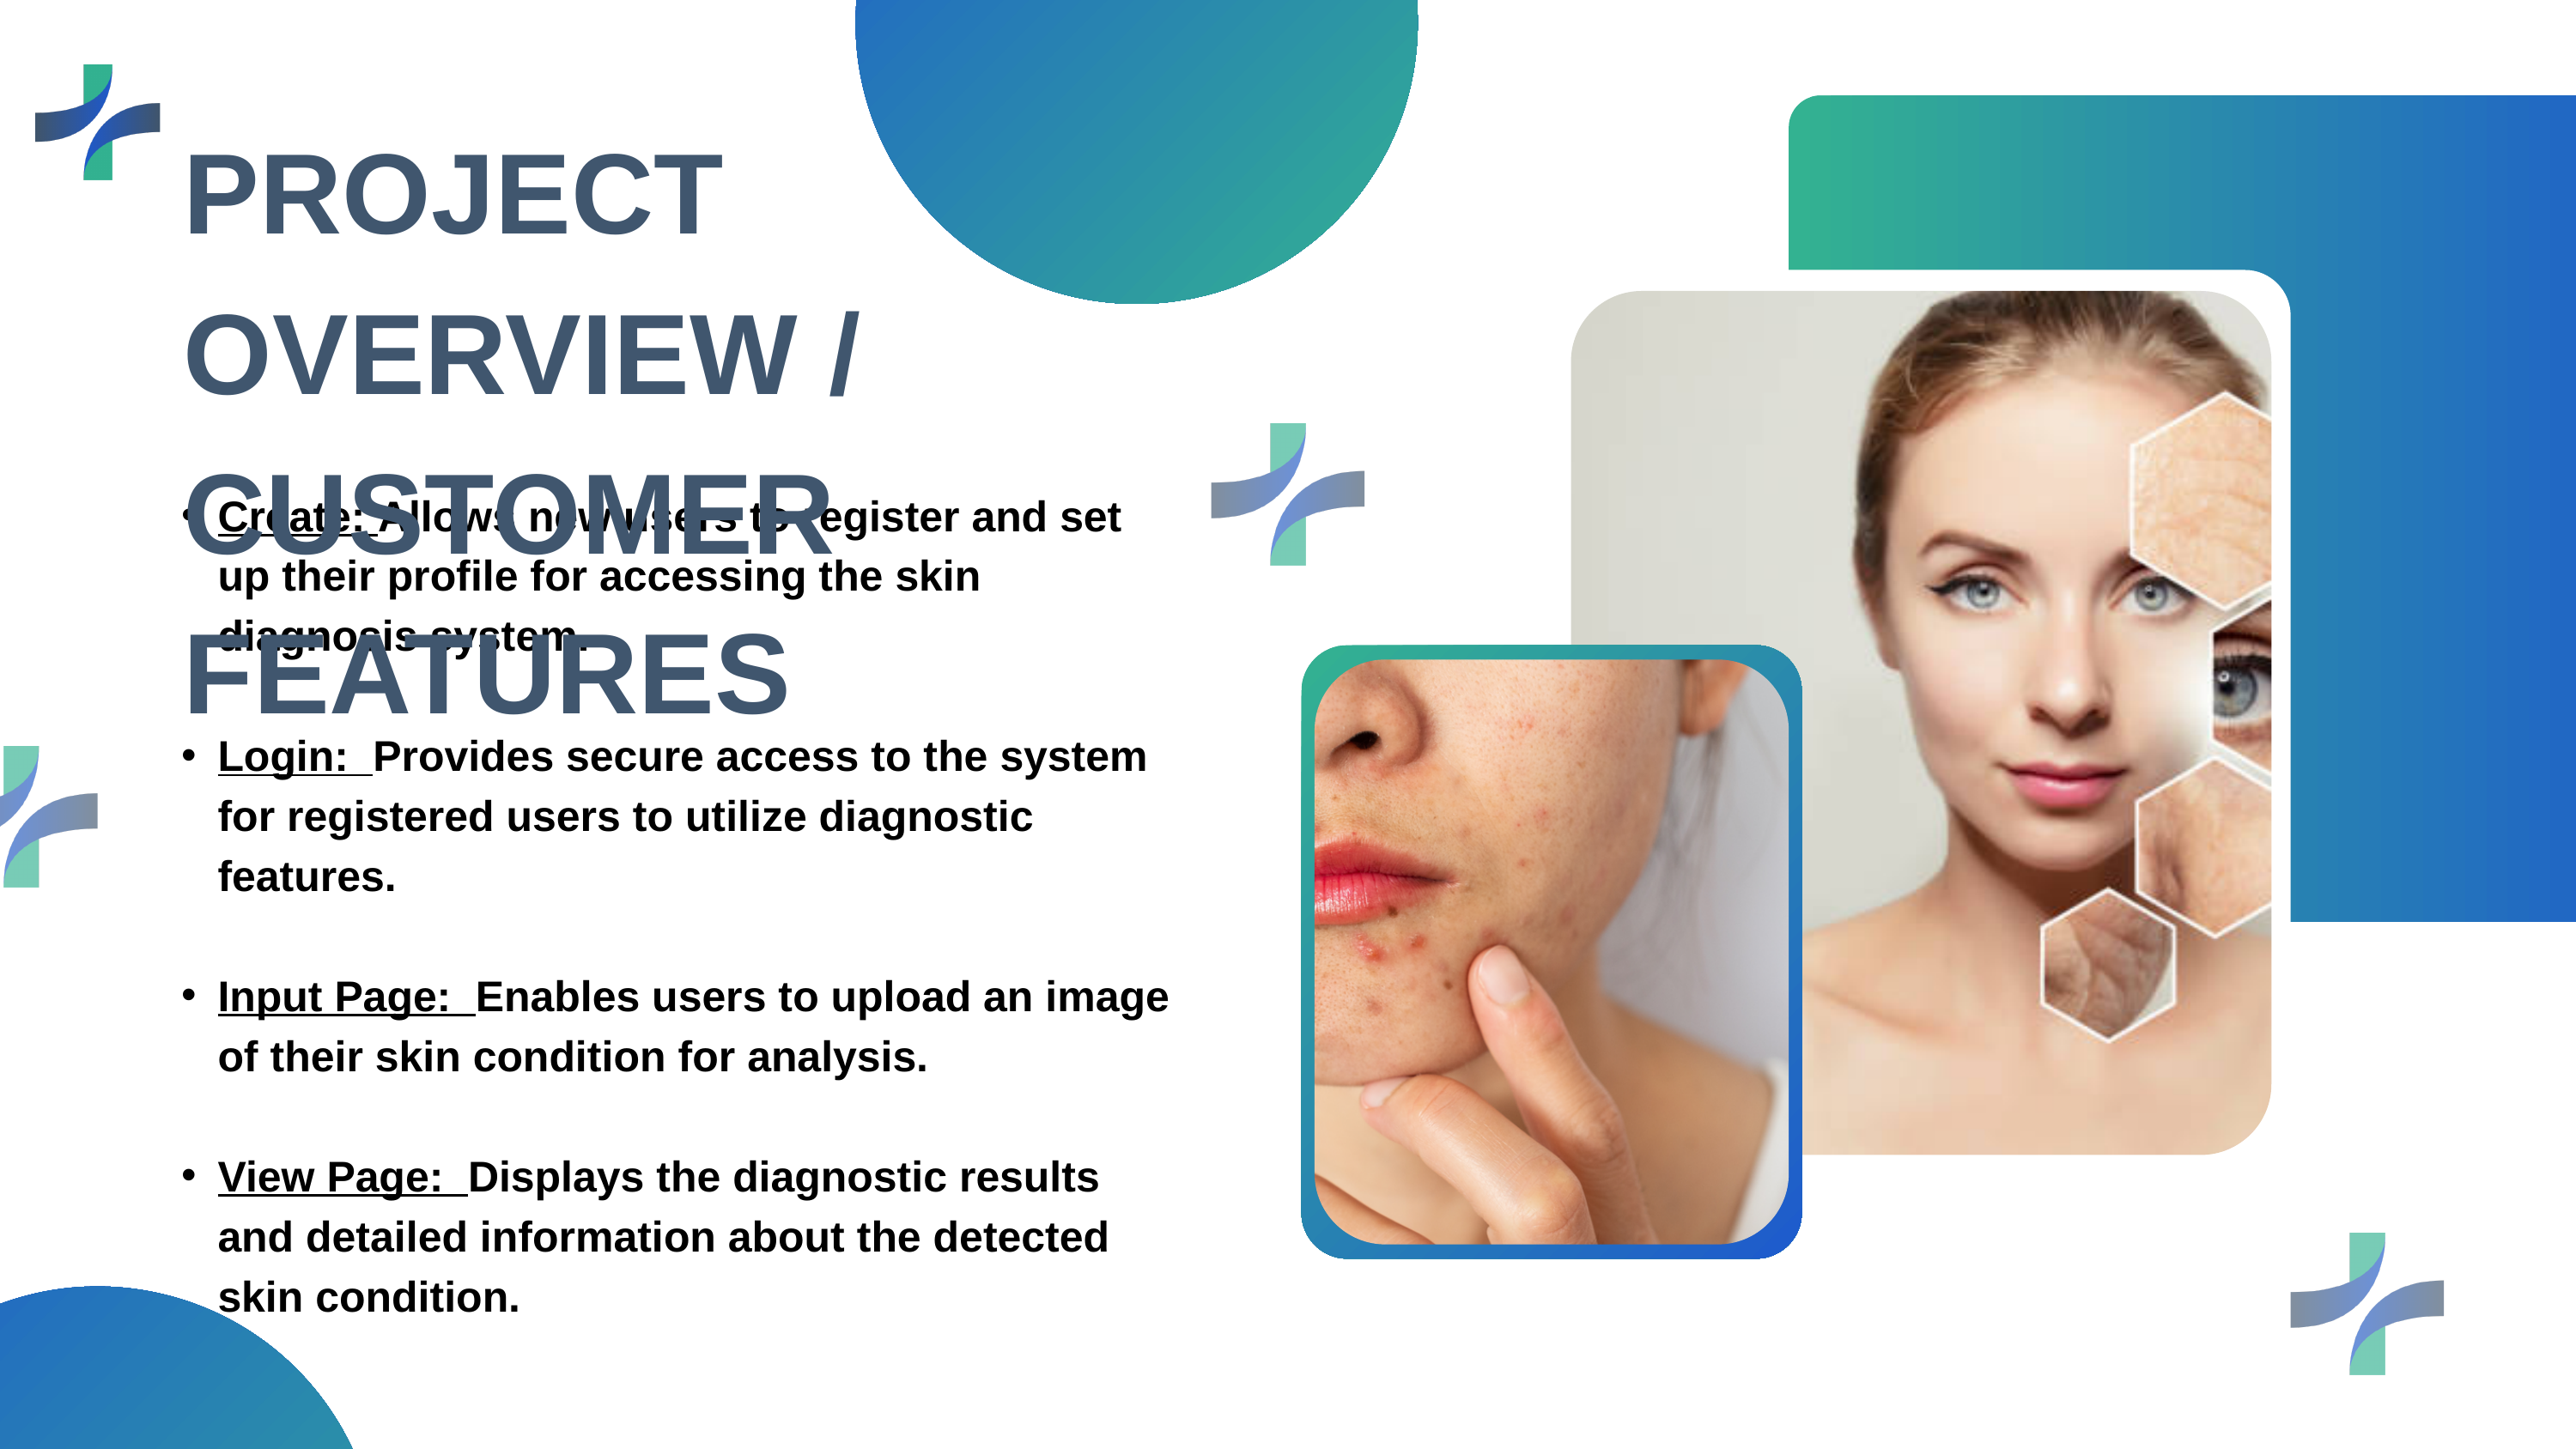

PROJECT OVERVIEW / CUSTOMER FEATURES

Create: Allows new users to register and set up their profile for accessing the skin diagnosis system.

Login:  Provides secure access to the system for registered users to utilize diagnostic features.

Input Page:  Enables users to upload an image of their skin condition for analysis.

View Page:  Displays the diagnostic results and detailed information about the detected skin condition.